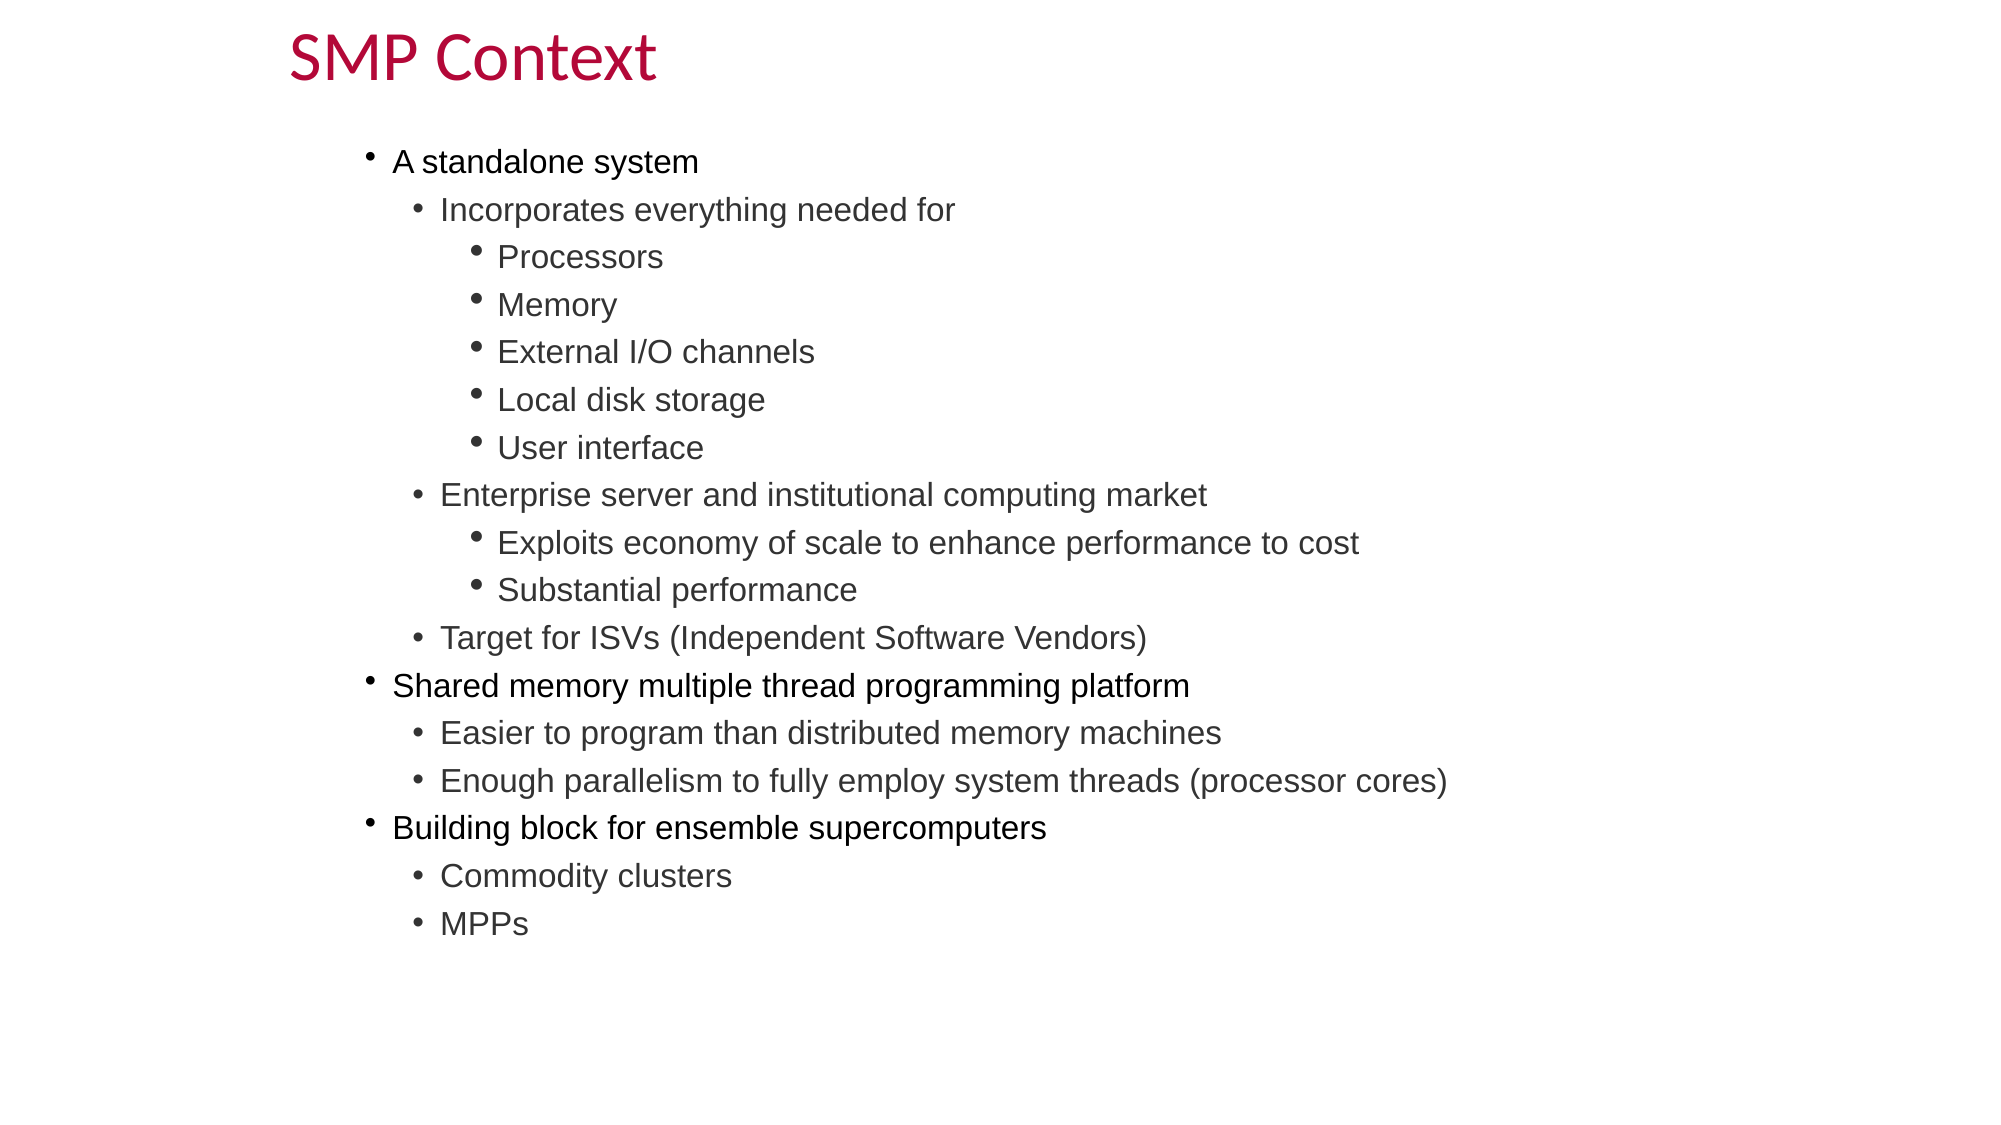

SMP Context
A standalone system
Incorporates everything needed for
Processors
Memory
External I/O channels
Local disk storage
User interface
Enterprise server and institutional computing market
Exploits economy of scale to enhance performance to cost
Substantial performance
Target for ISVs (Independent Software Vendors)
Shared memory multiple thread programming platform
Easier to program than distributed memory machines
Enough parallelism to fully employ system threads (processor cores)
Building block for ensemble supercomputers
Commodity clusters
MPPs